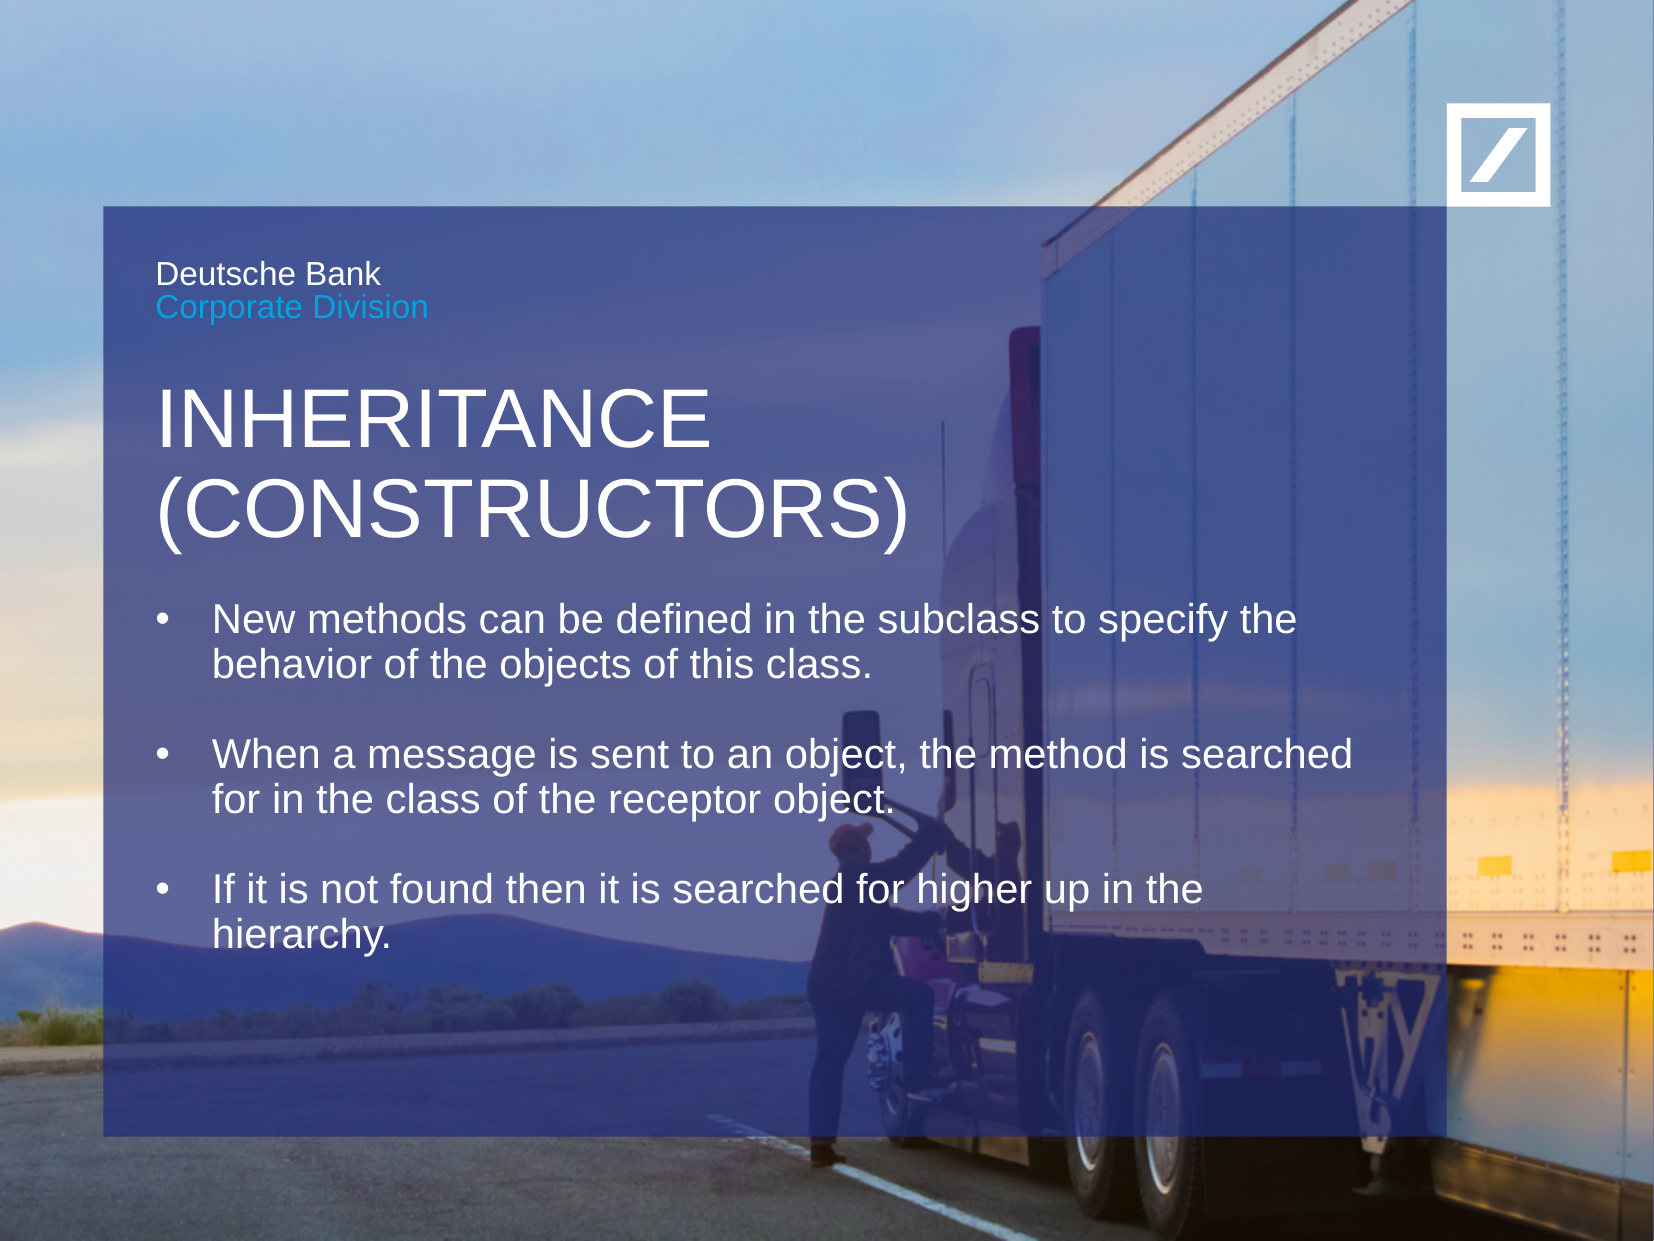

INHERITANCE (CONSTRUCTORS)
New methods can be defined in the subclass to specify the behavior of the objects of this class.

When a message is sent to an object, the method is searched for in the class of the receptor object.

If it is not found then it is searched for higher up in the hierarchy.